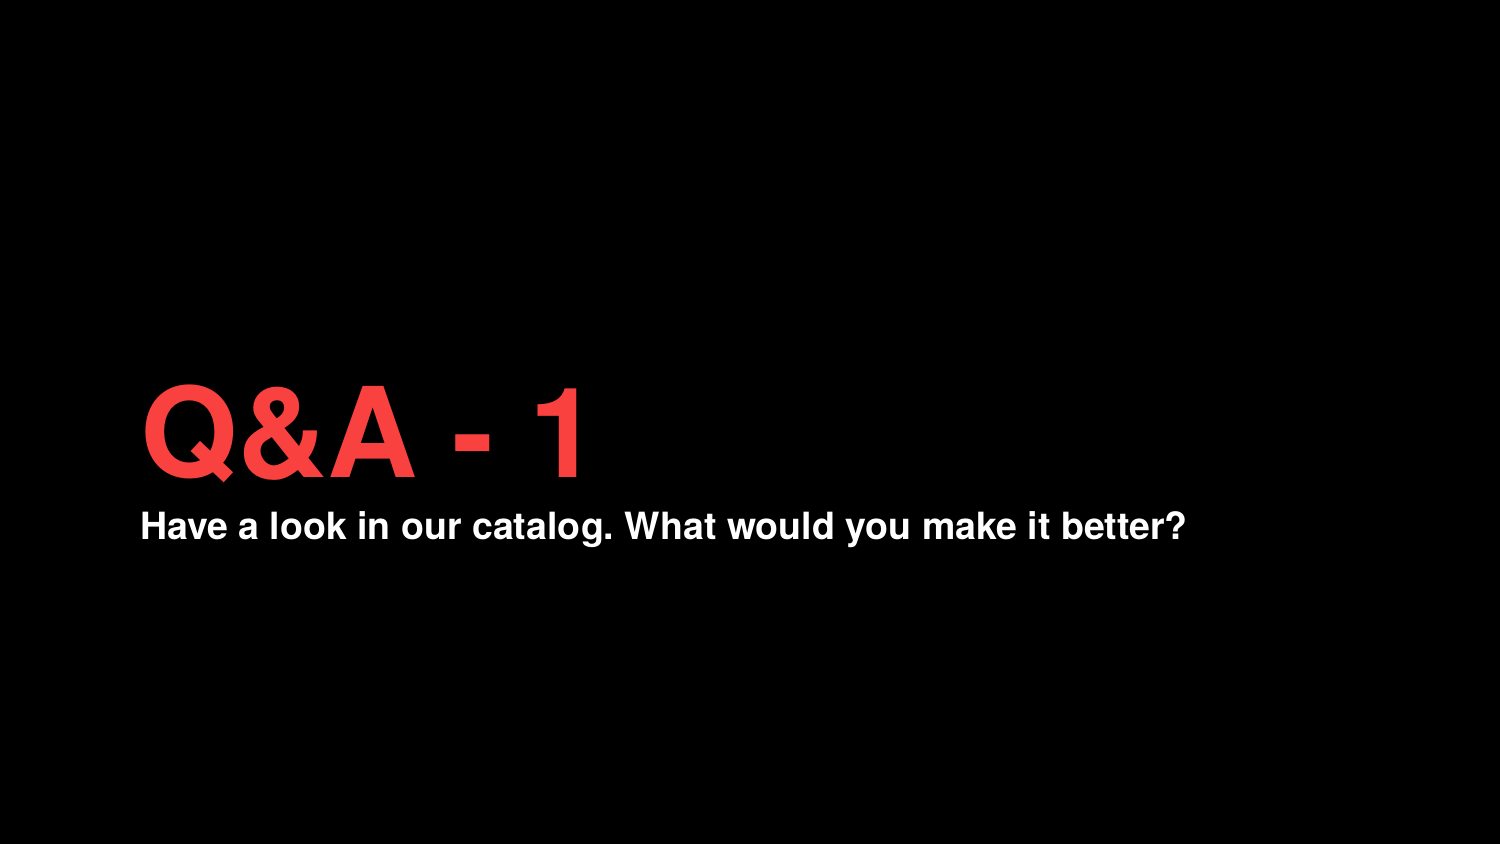

# Q&A - 1
Have a look in our catalog. What would you make it better?